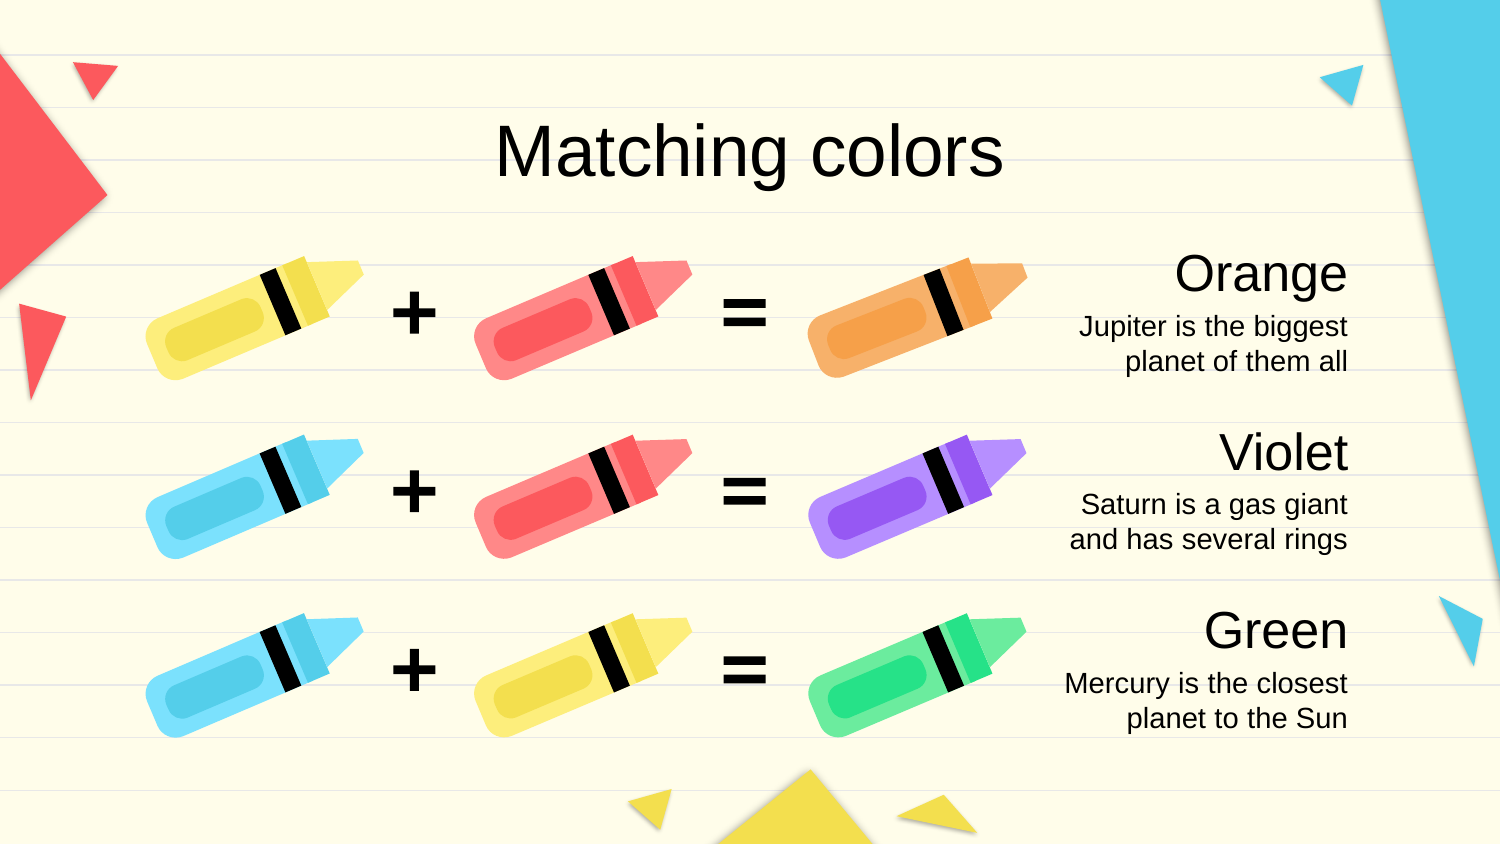

# Matching colors
Orange

Jupiter is the biggest planet of them all

Violet

Saturn is a gas giant and has several rings
Green

Mercury is the closest planet to the Sun